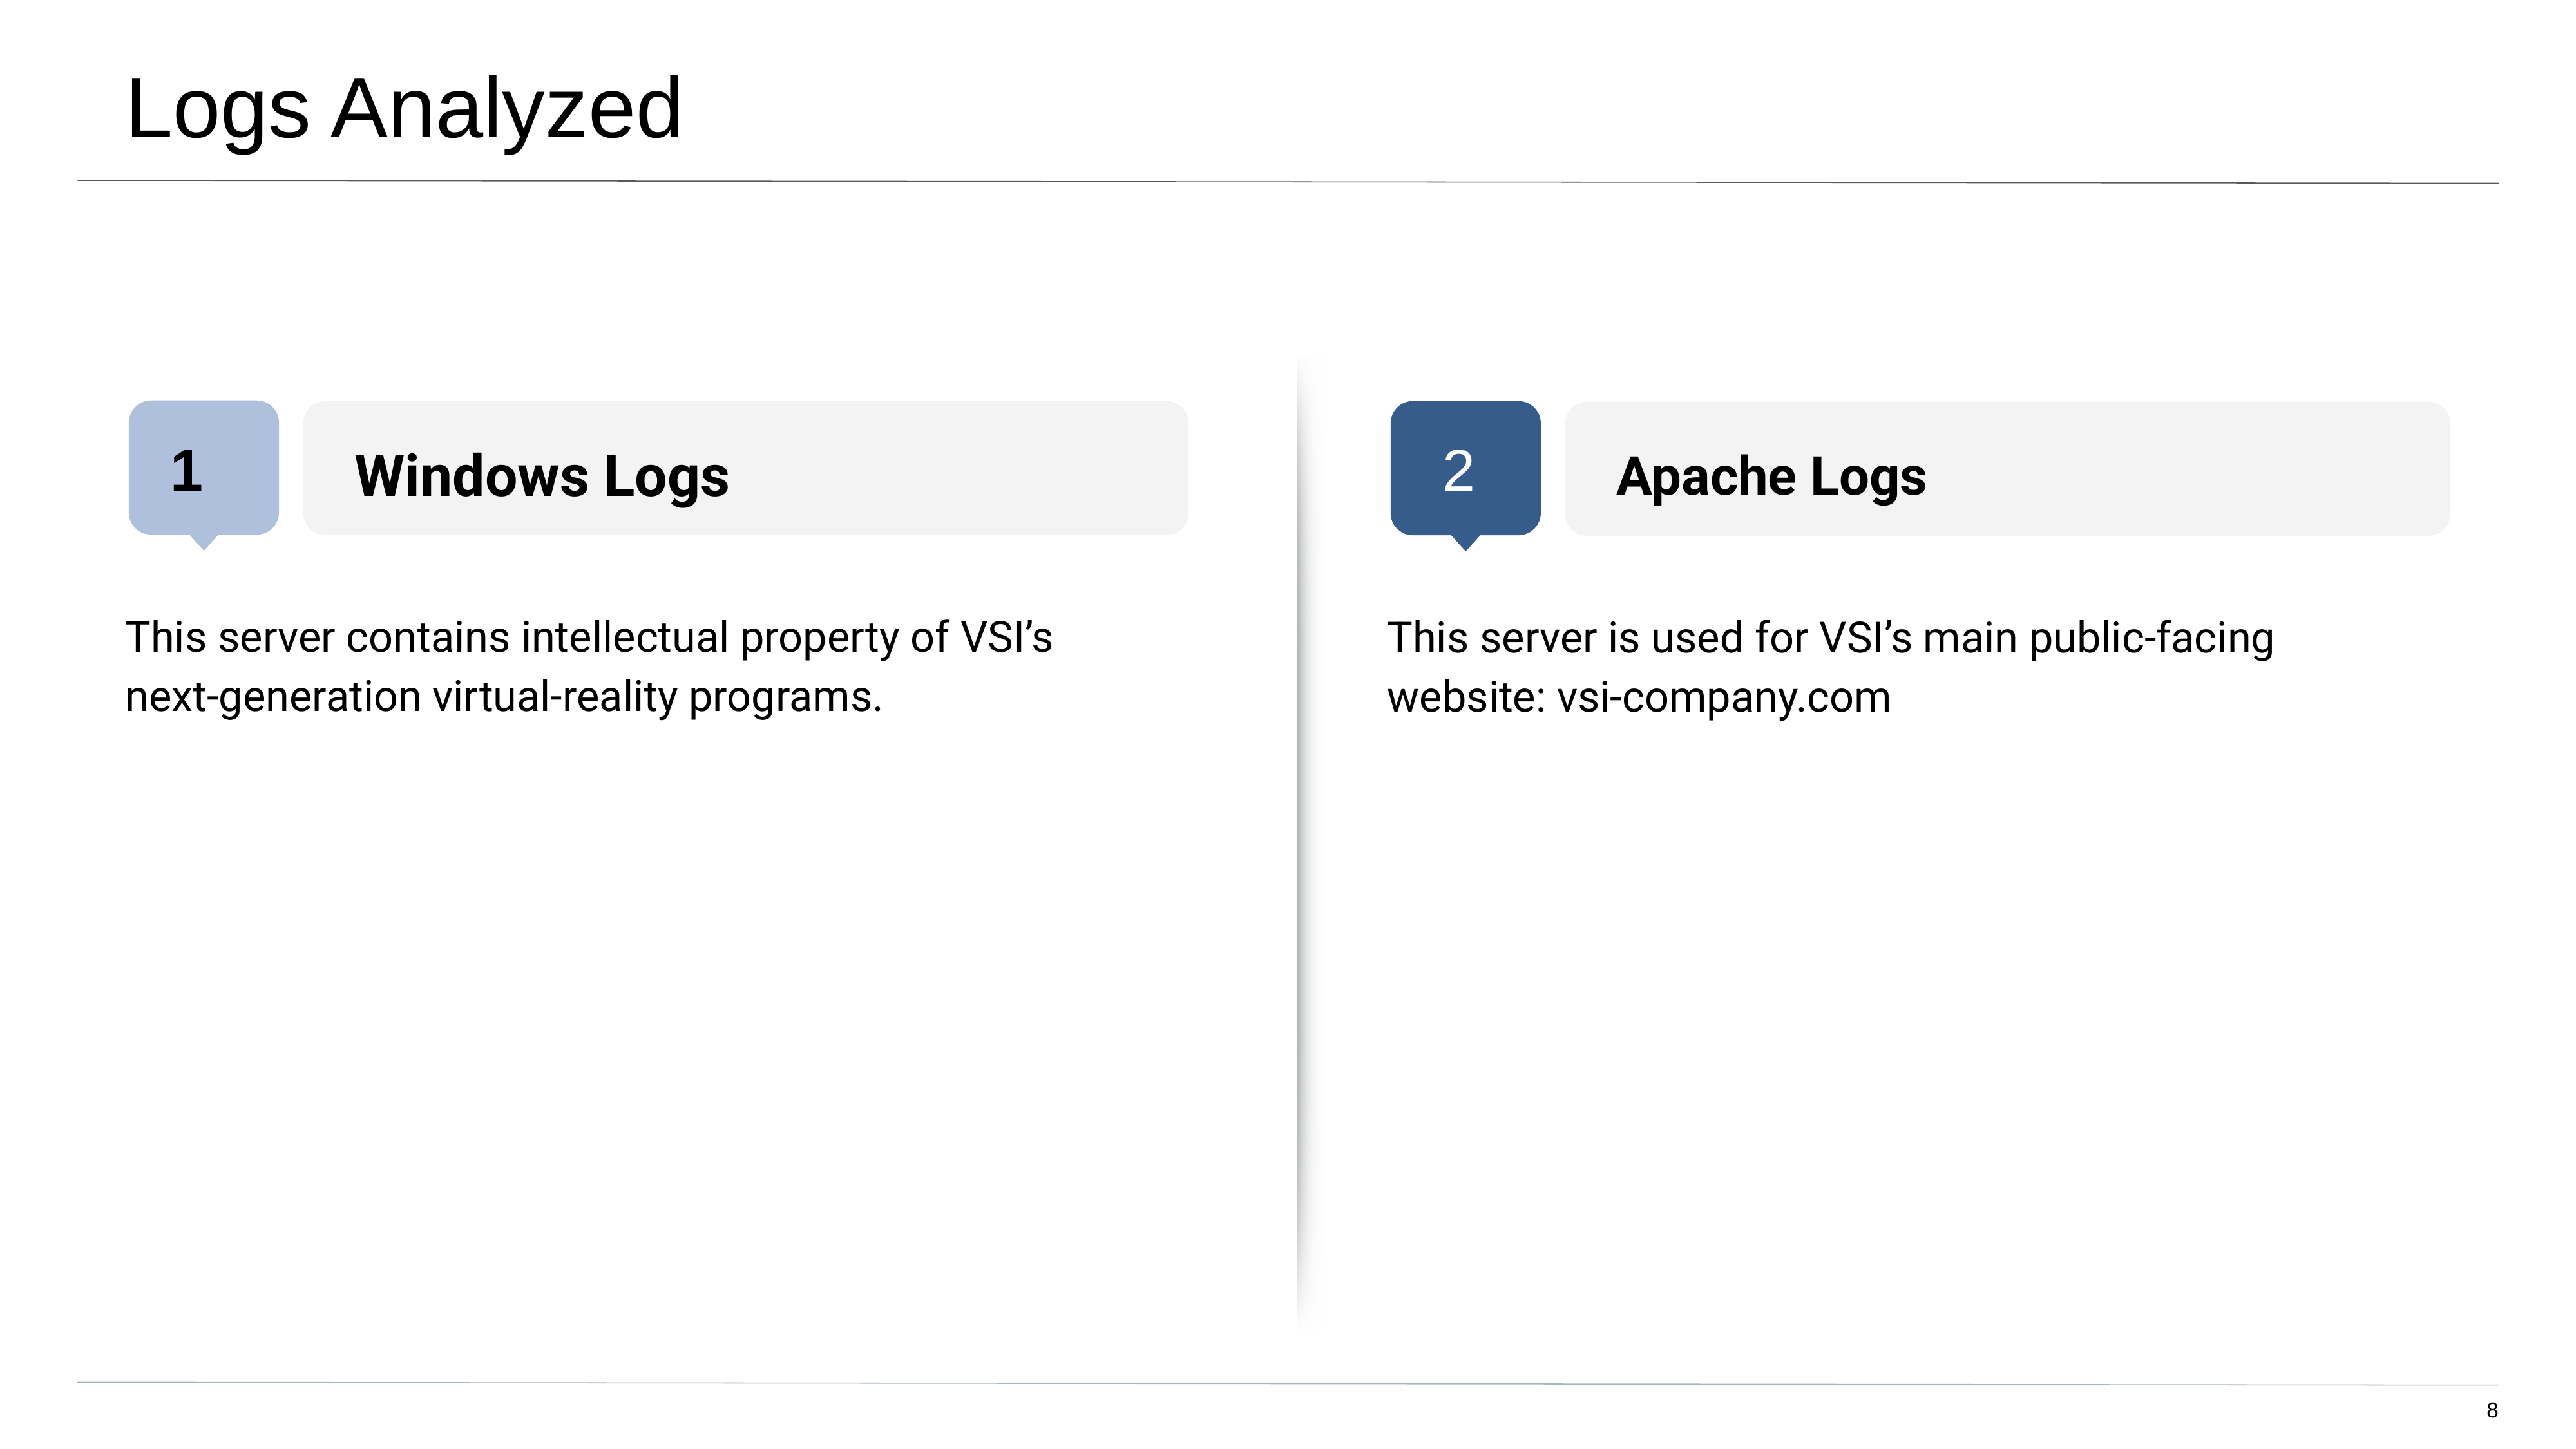

# Logs Analyzed
Windows Logs
Apache Logs
1
2
This server contains intellectual property of VSI’s next-generation virtual-reality programs.
This server is used for VSI’s main public-facing website: vsi-company.com
8